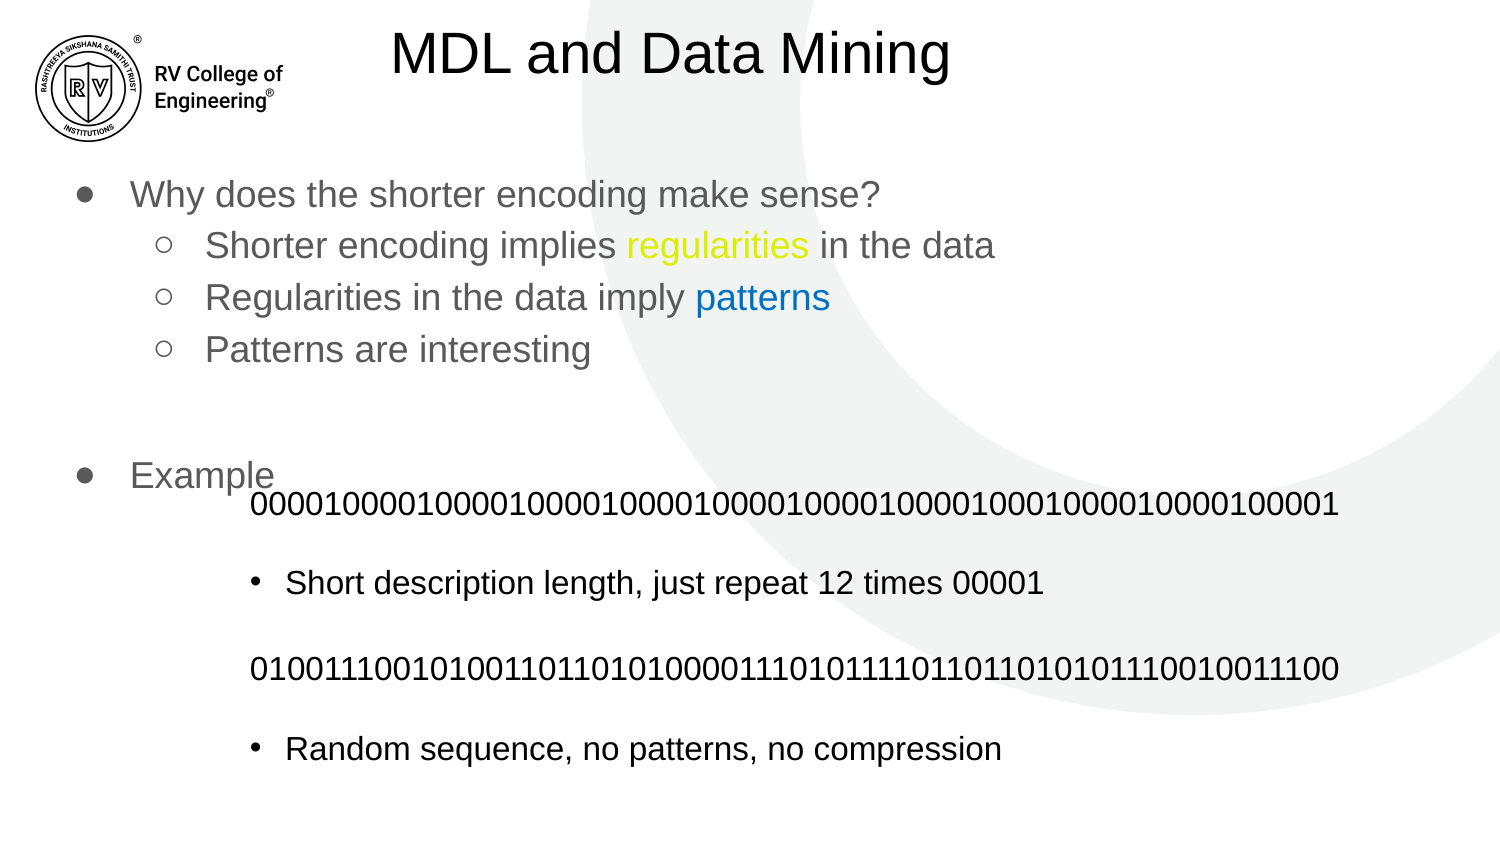

# MDL and Data Mining
Why does the shorter encoding make sense?
Shorter encoding implies regularities in the data
Regularities in the data imply patterns
Patterns are interesting

Example
00001000010000100001000010000100001000010001000010000100001

Short description length, just repeat 12 times 00001
0100111001010011011010100001110101111011011010101110010011100

Random sequence, no patterns, no compression